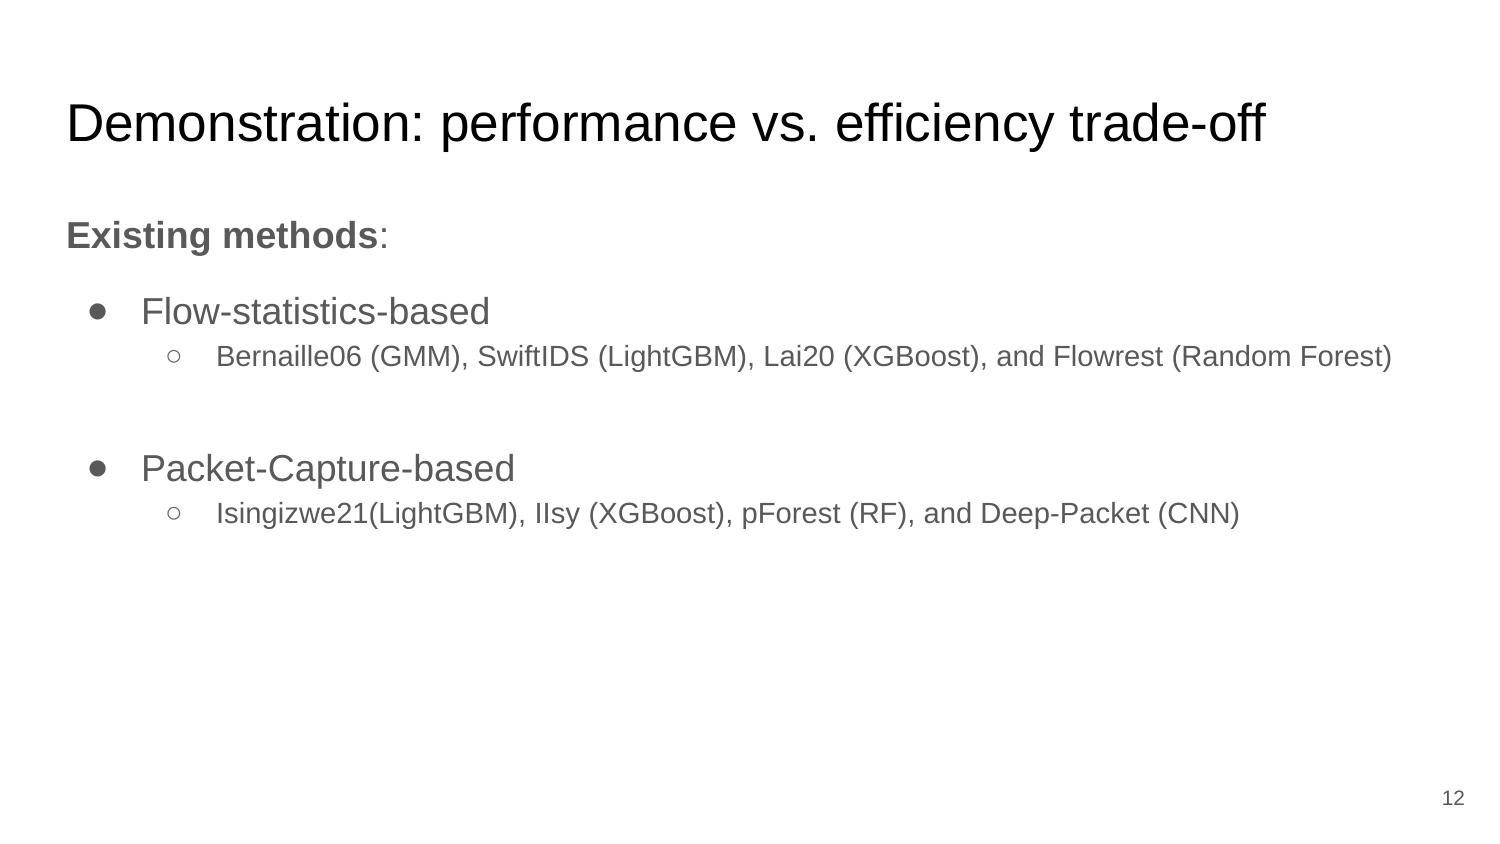

# Demonstration: performance vs. efficiency trade-off
Existing methods:
Flow-statistics-based
Bernaille06 (GMM), SwiftIDS (LightGBM), Lai20 (XGBoost), and Flowrest (Random Forest)

Packet-Capture-based
Isingizwe21(LightGBM), IIsy (XGBoost), pForest (RF), and Deep-Packet (CNN)

12